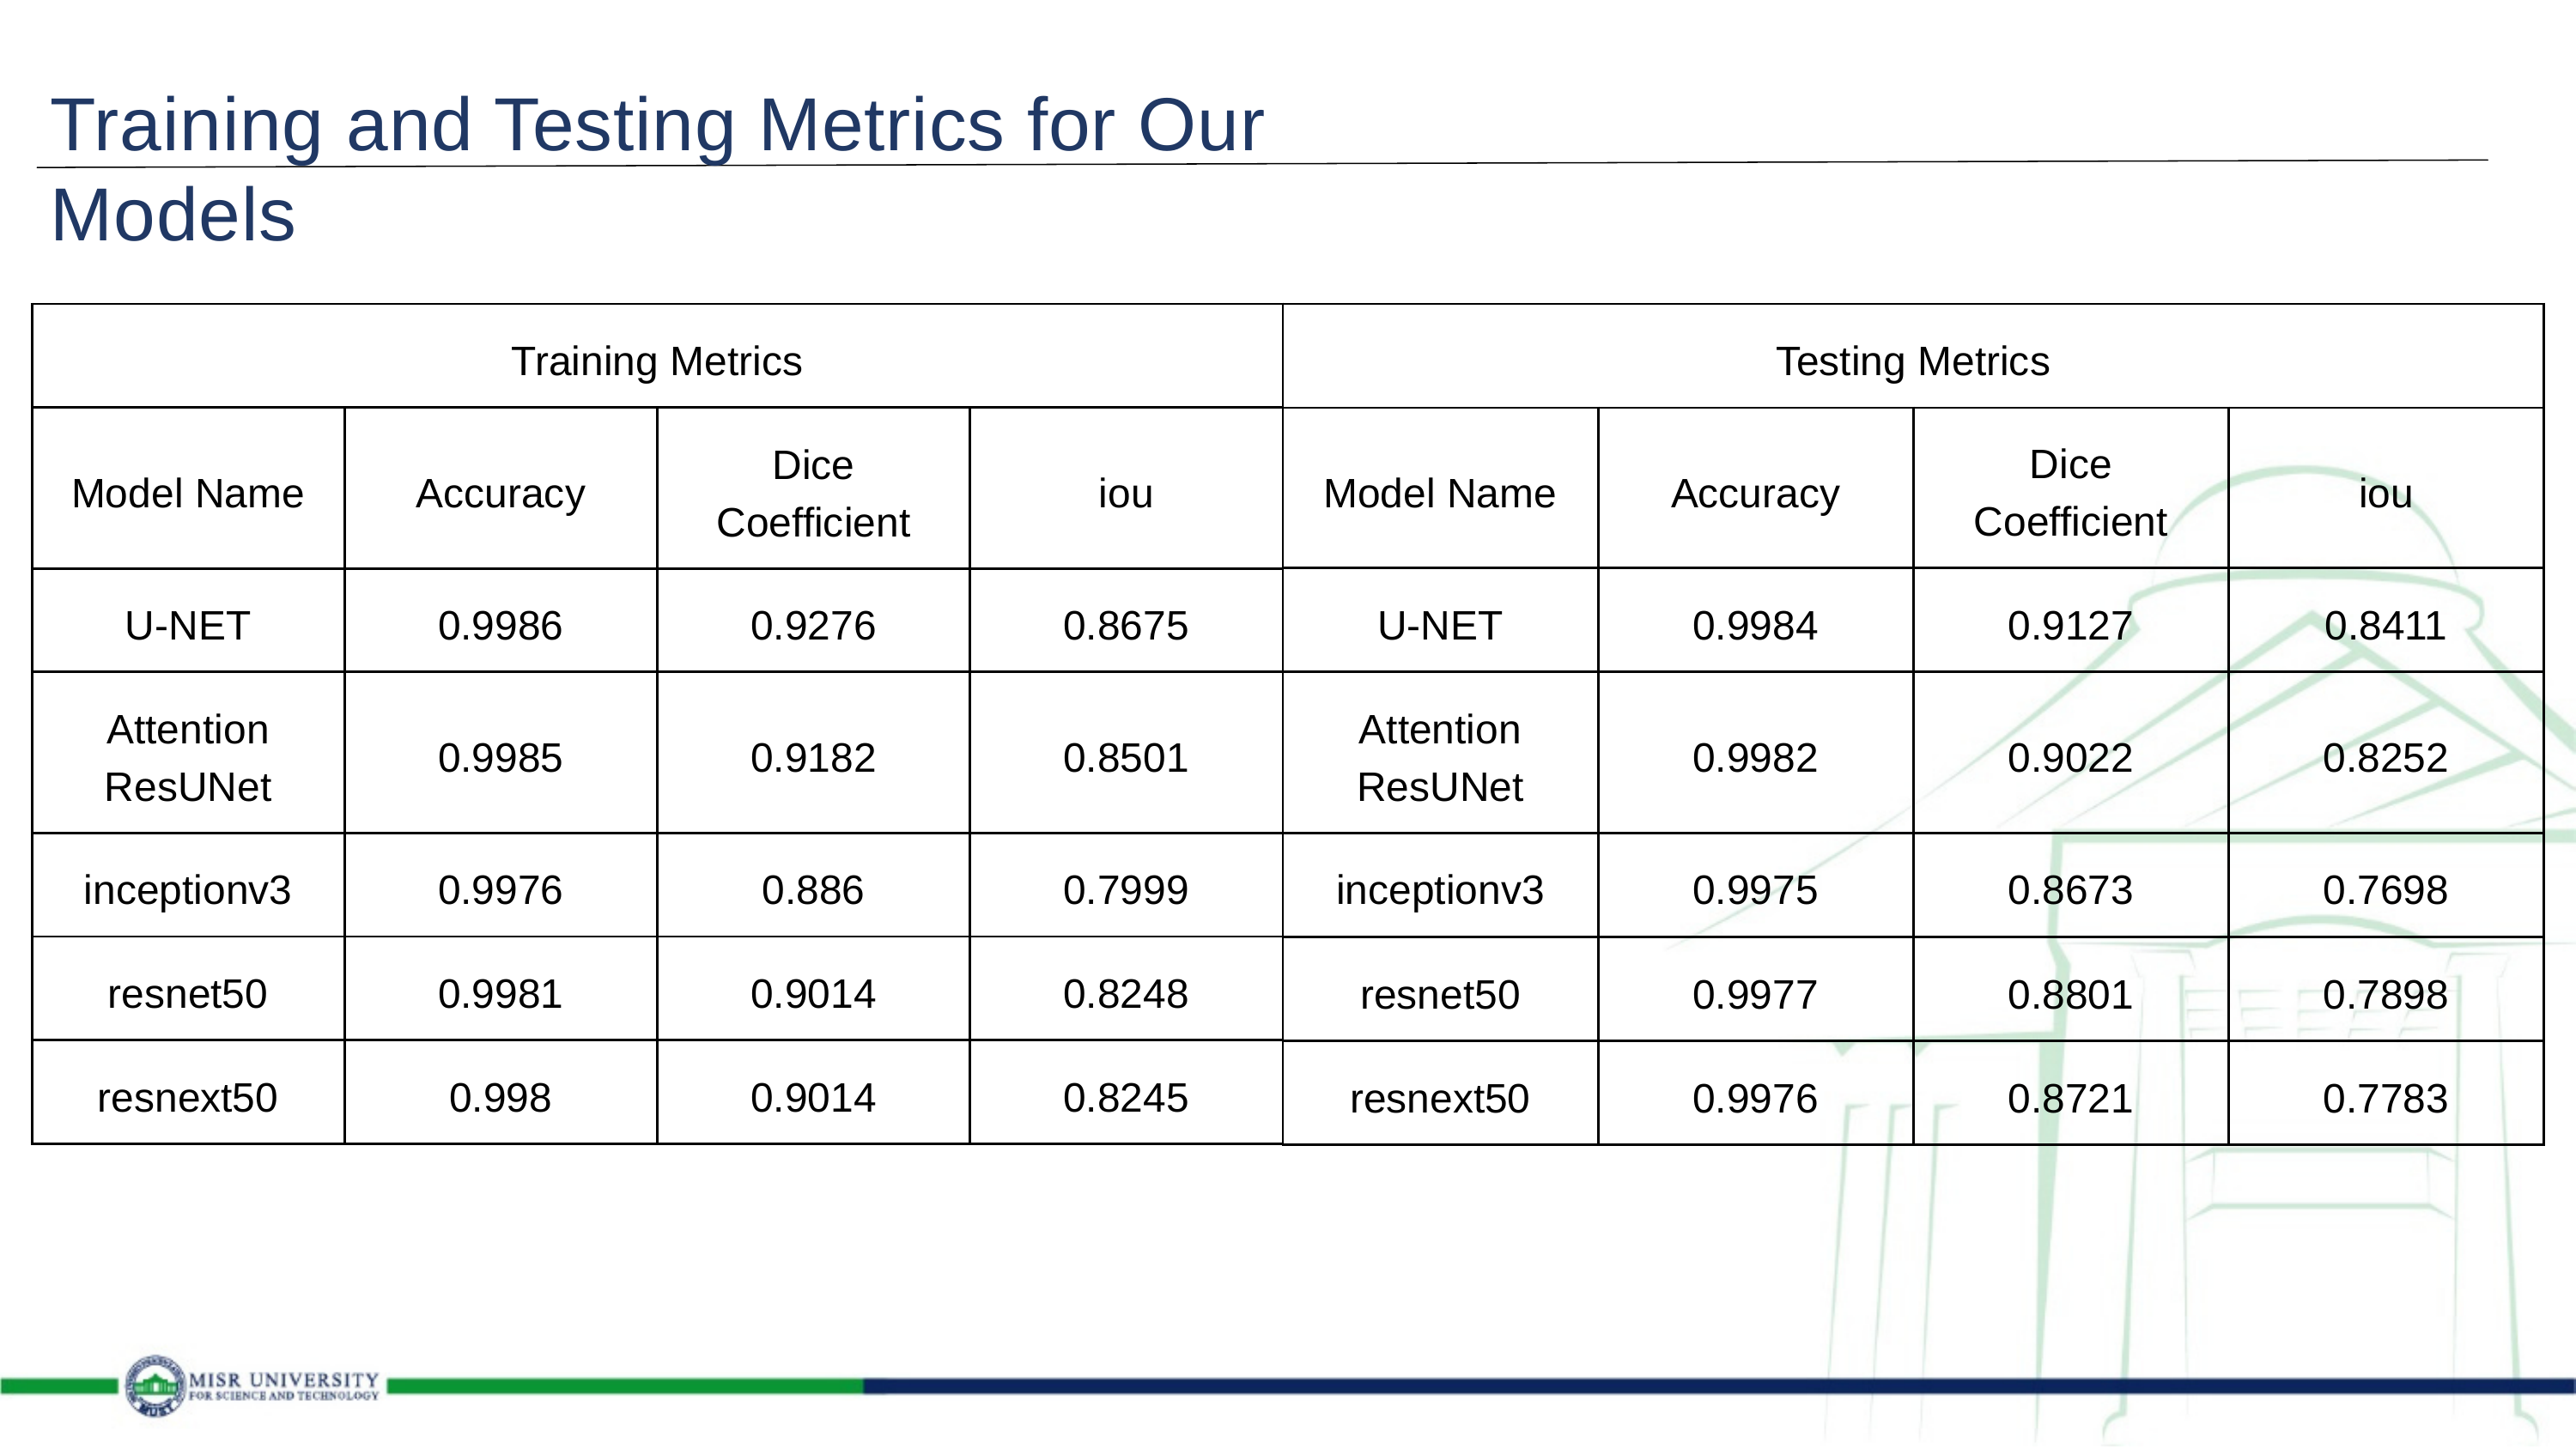

Training and Testing Metrics for Our Models

| Training Metrics | Training Metrics | Training Metrics | Training Metrics |
| --- | --- | --- | --- |
| Model Name | Accuracy | Dice Coefficient | iou |
| U-NET | 0.9986 | 0.9276 | 0.8675 |
| Attention ResUNet | 0.9985 | 0.9182 | 0.8501 |
| inceptionv3 | 0.9976 | 0.886 | 0.7999 |
| resnet50 | 0.9981 | 0.9014 | 0.8248 |
| resnext50 | 0.998 | 0.9014 | 0.8245 |
| Testing Metrics | Testing Metrics | Testing Metrics | Testing Metrics |
| --- | --- | --- | --- |
| Model Name | Accuracy | Dice Coefficient | iou |
| U-NET | 0.9984 | 0.9127 | 0.8411 |
| Attention ResUNet | 0.9982 | 0.9022 | 0.8252 |
| inceptionv3 | 0.9975 | 0.8673 | 0.7698 |
| resnet50 | 0.9977 | 0.8801 | 0.7898 |
| resnext50 | 0.9976 | 0.8721 | 0.7783 |